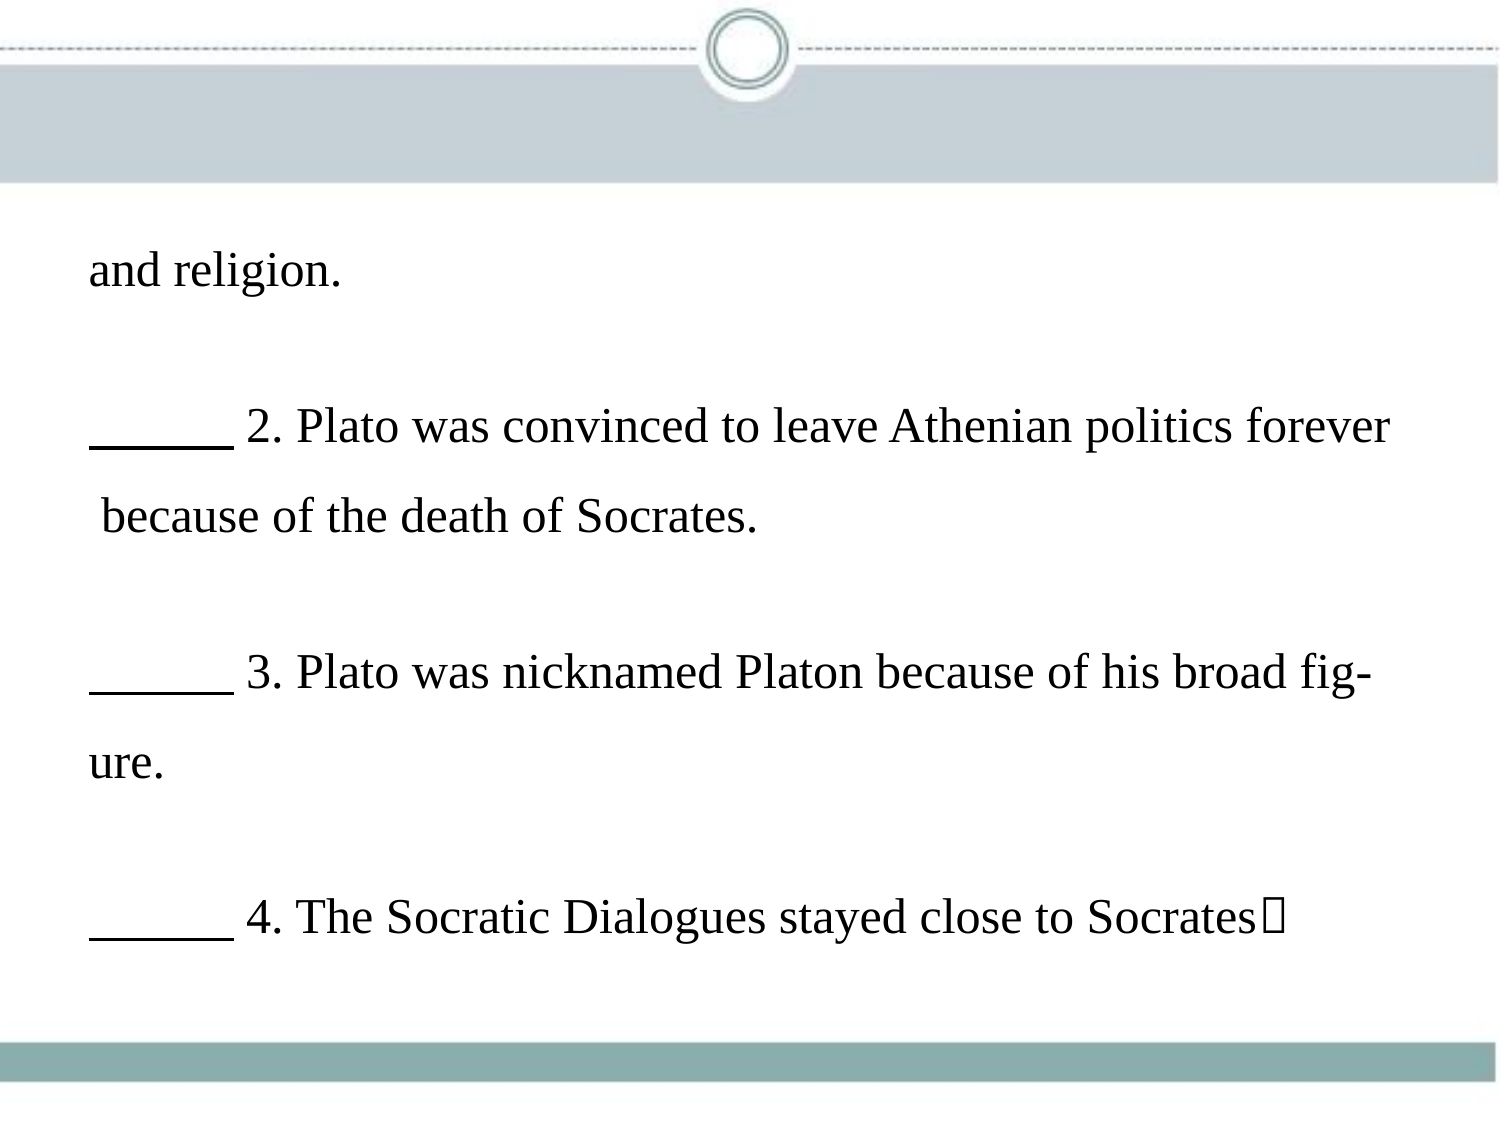

and religion.
　　    2. Plato was convinced to leave Athenian politics forever
 because of the death of Socrates.
　　    3. Plato was nicknamed Platon because of his broad fig-
ure.
　　    4. The Socratic Dialogues stayed close to Socrates􀆳